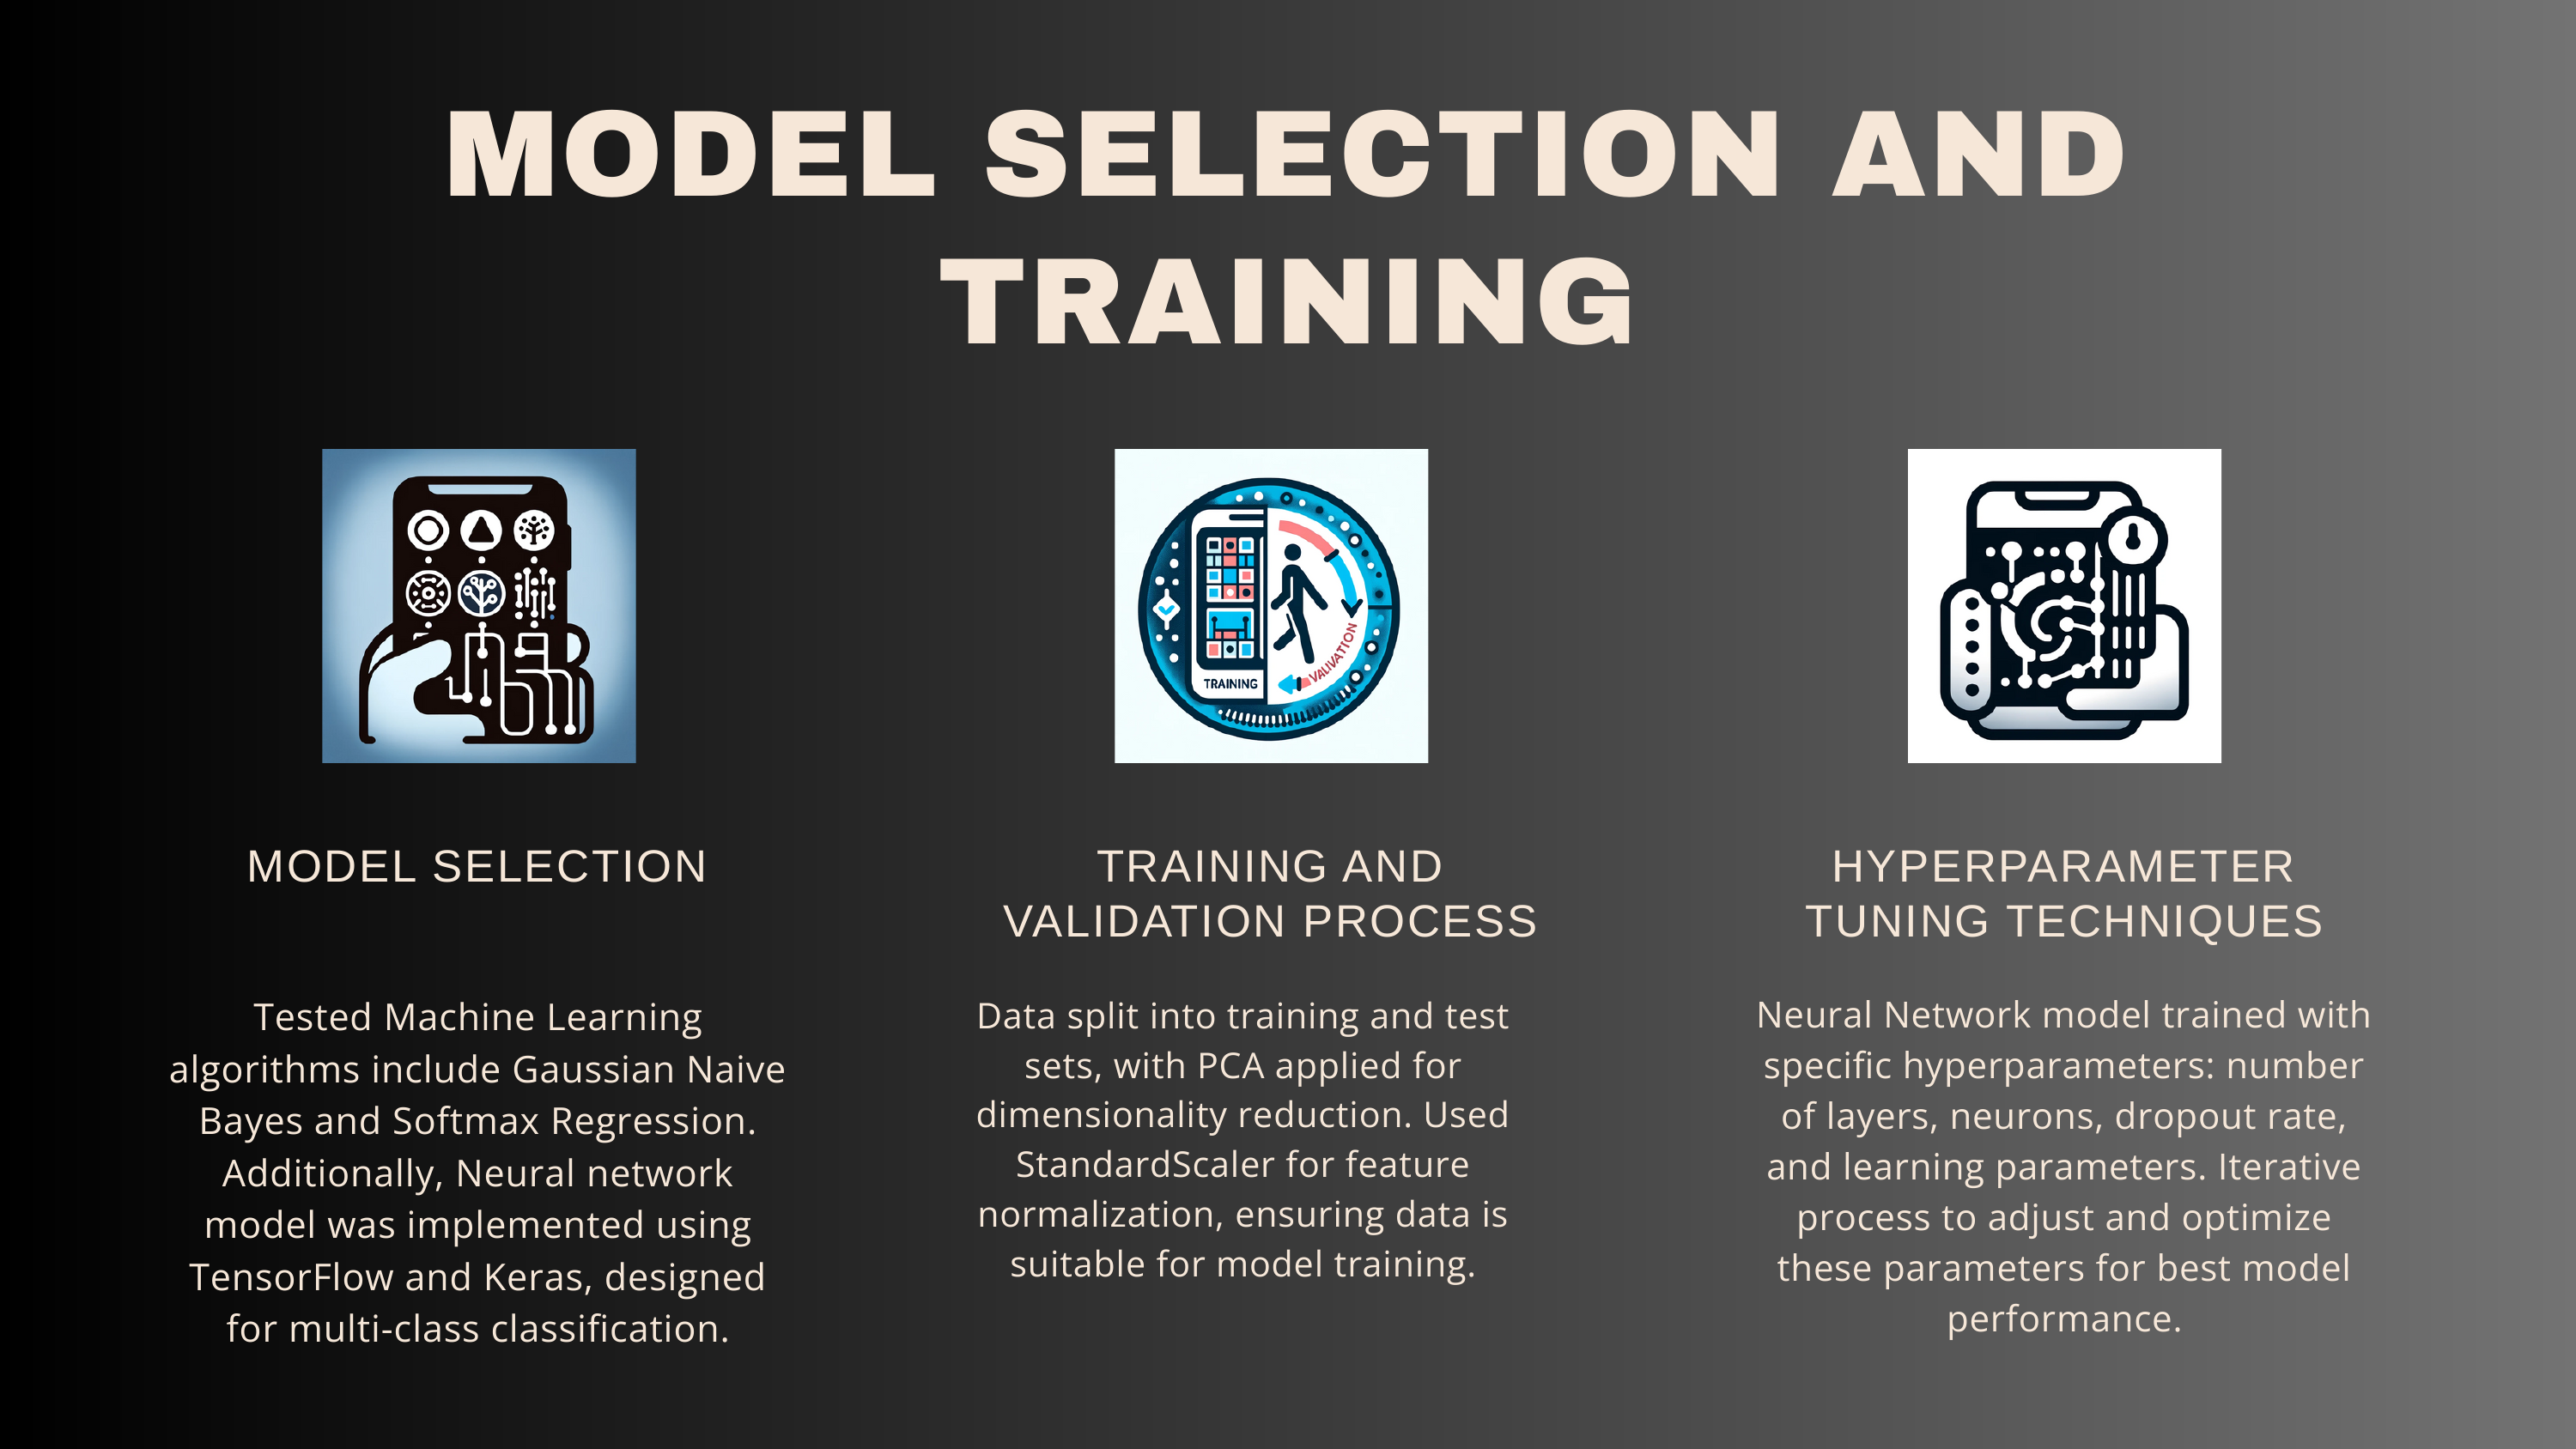

MODEL SELECTION AND TRAINING

MODEL SELECTION
TRAINING AND VALIDATION PROCESS
HYPERPARAMETER TUNING TECHNIQUES
Neural Network model trained with specific hyperparameters: number of layers, neurons, dropout rate, and learning parameters. Iterative process to adjust and optimize these parameters for best model performance.
Tested Machine Learning algorithms include Gaussian Naive Bayes and Softmax Regression. Additionally, Neural network model was implemented using TensorFlow and Keras, designed for multi-class classification.
Data split into training and test sets, with PCA applied for dimensionality reduction. Used StandardScaler for feature normalization, ensuring data is suitable for model training.